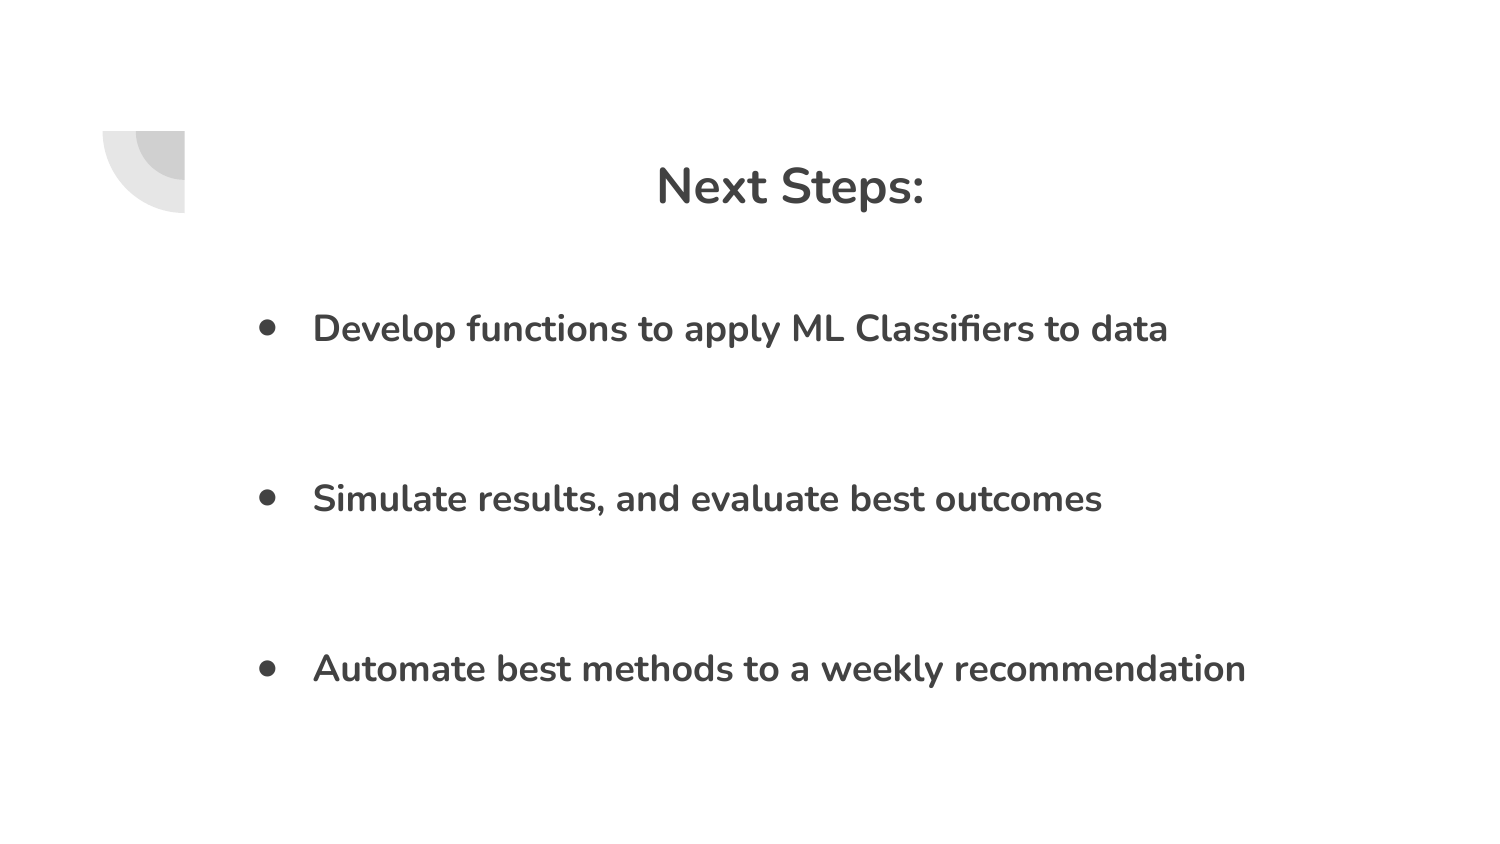

Next Steps:

Develop functions to apply ML Classifiers to data

Simulate results, and evaluate best outcomes

Automate best methods to a weekly recommendation